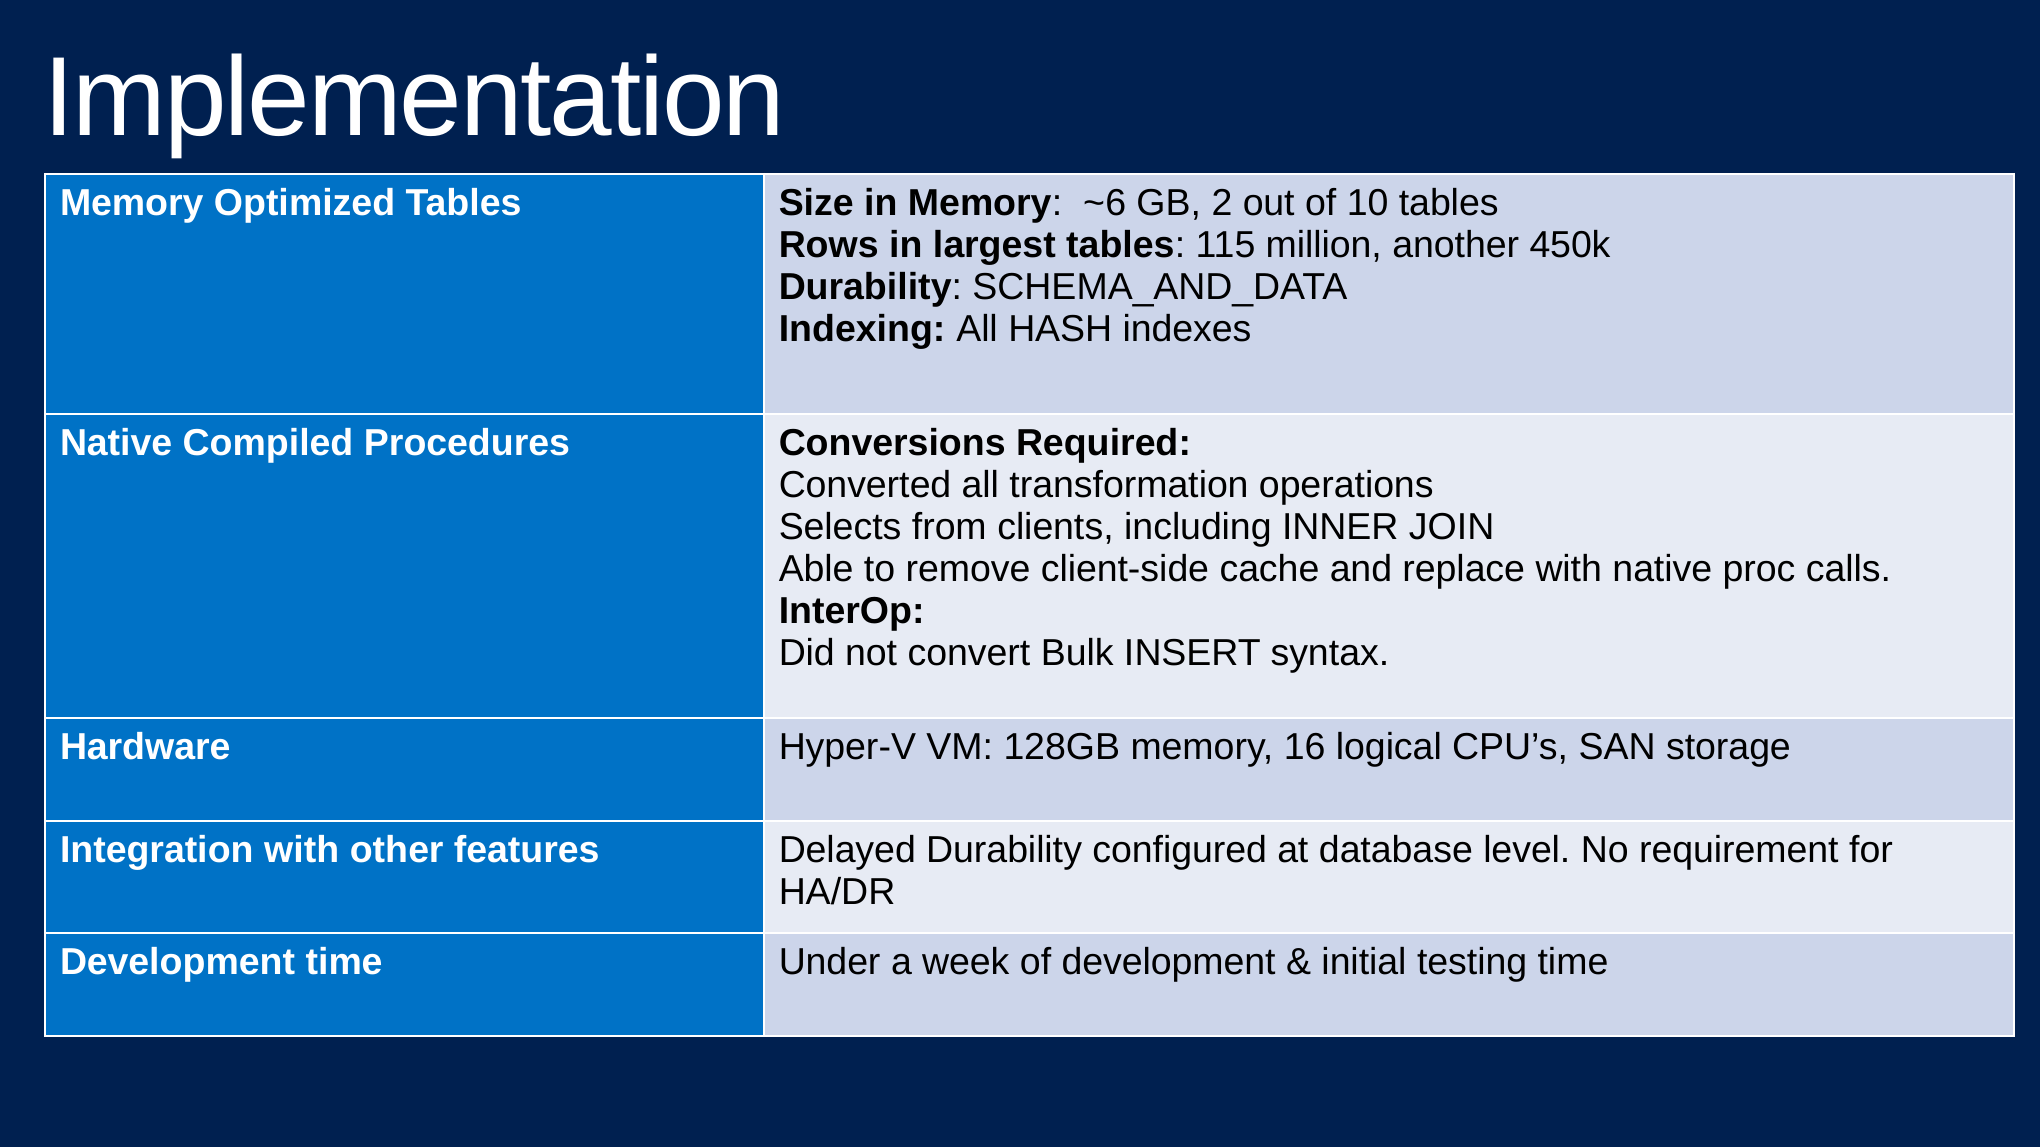

# Implementation
| Memory Optimized Tables | Size in Memory: ~6 GB, 2 out of 10 tables Rows in largest tables: 115 million, another 450k Durability: SCHEMA\_AND\_DATA Indexing: All HASH indexes |
| --- | --- |
| Native Compiled Procedures | Conversions Required: Converted all transformation operations Selects from clients, including INNER JOIN Able to remove client-side cache and replace with native proc calls. InterOp: Did not convert Bulk INSERT syntax. |
| Hardware | Hyper-V VM: 128GB memory, 16 logical CPU’s, SAN storage |
| Integration with other features | Delayed Durability configured at database level. No requirement for HA/DR |
| Development time | Under a week of development & initial testing time |